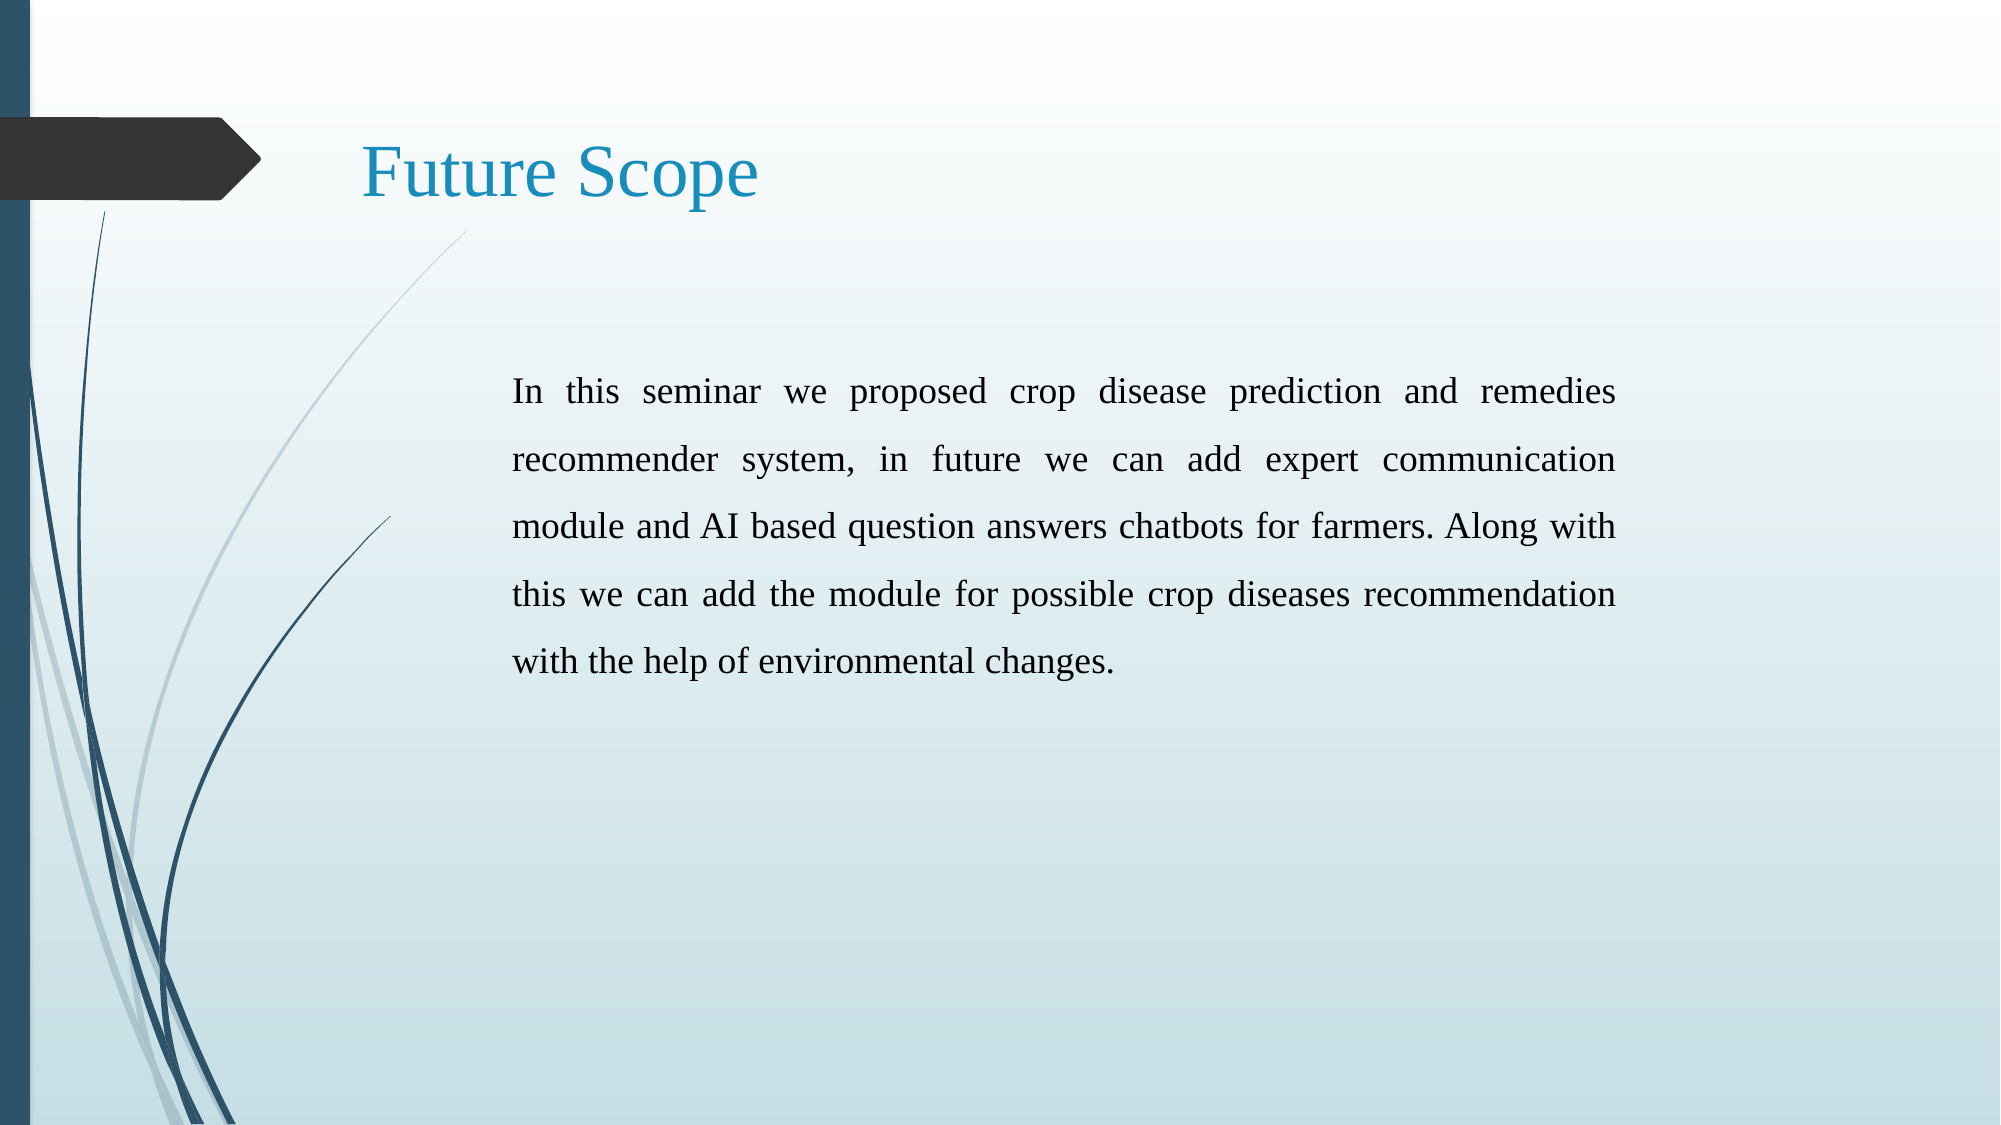

# Future Scope
In this seminar we proposed crop disease prediction and remedies recommender system, in future we can add expert communication module and AI based question answers chatbots for farmers. Along with this we can add the module for possible crop diseases recommendation with the help of environmental changes.